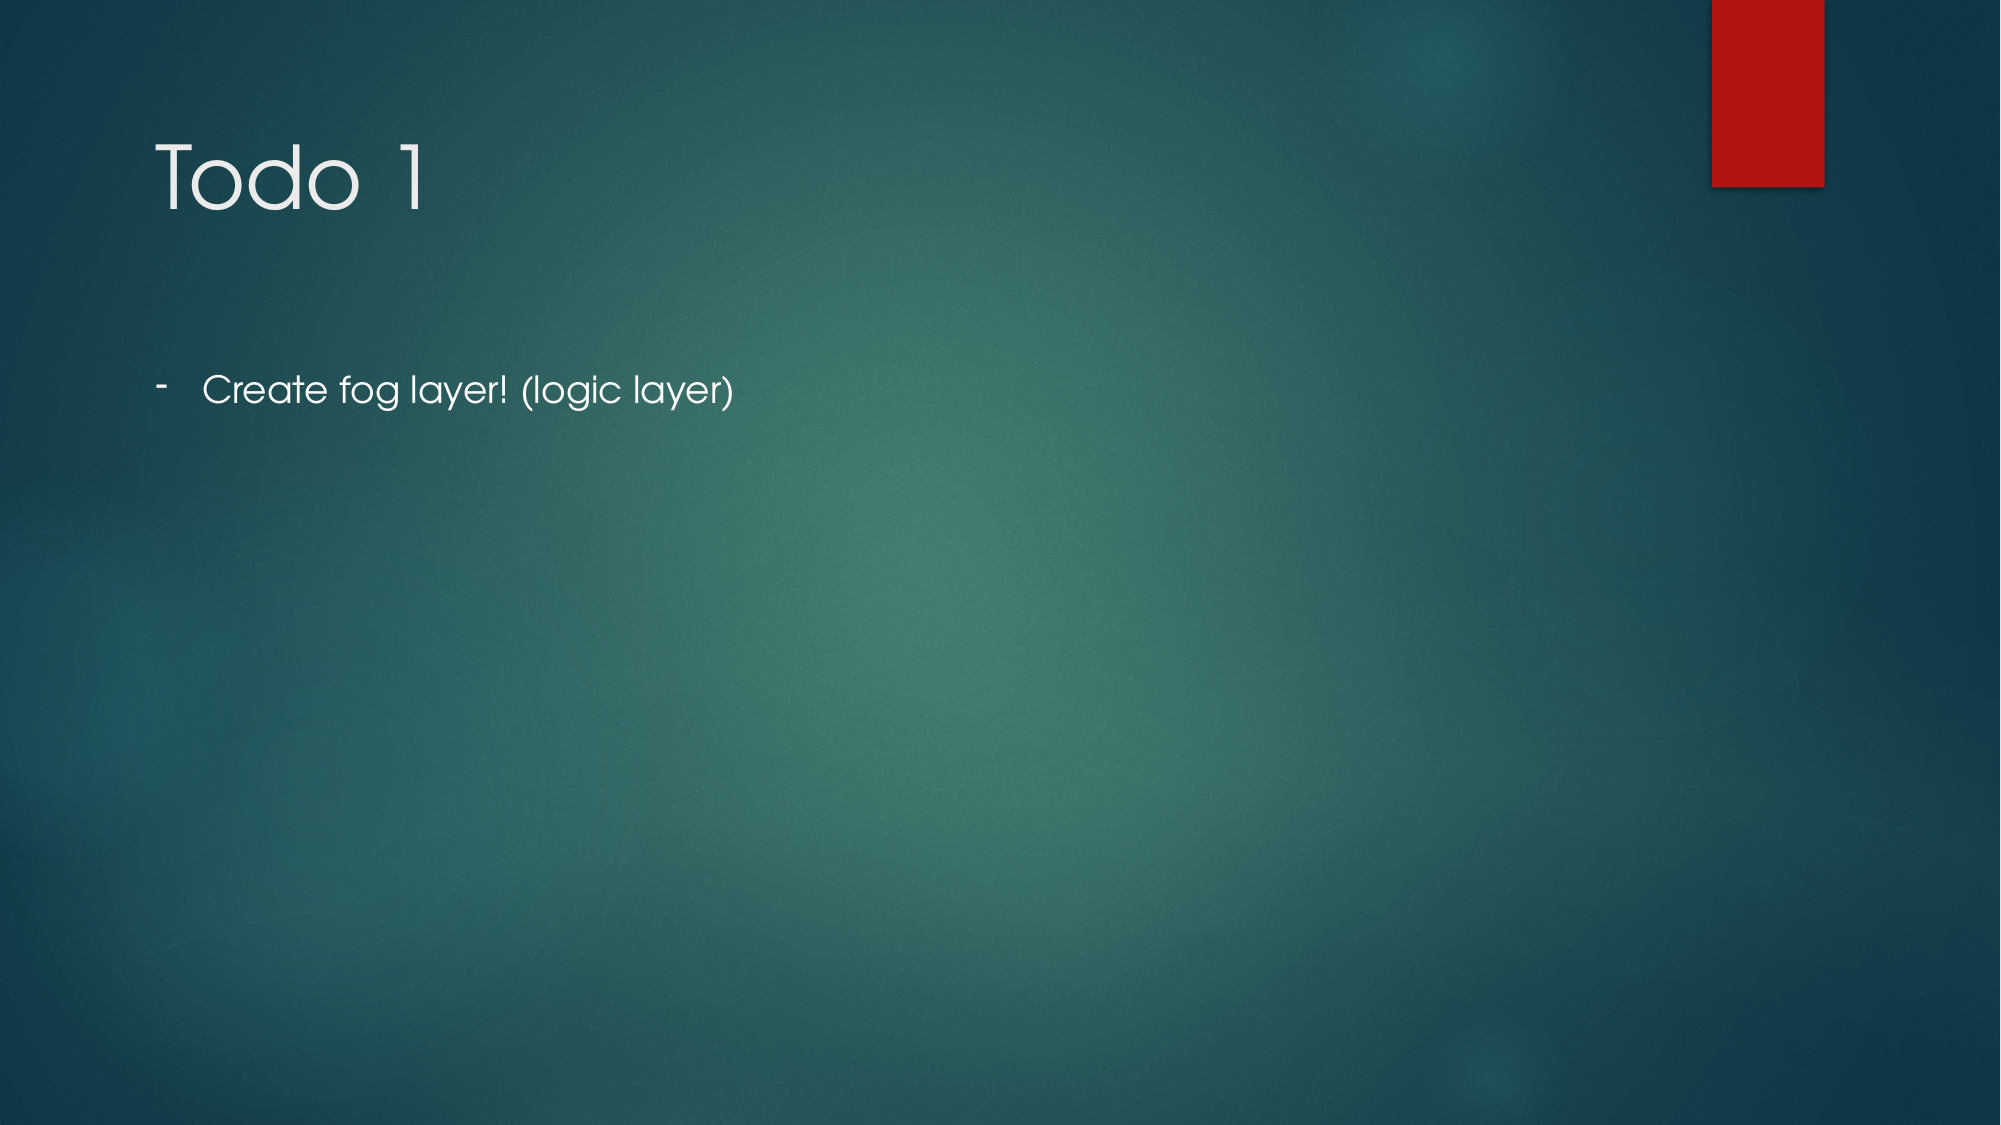

# Todo 1
Create fog layer! (logic layer)